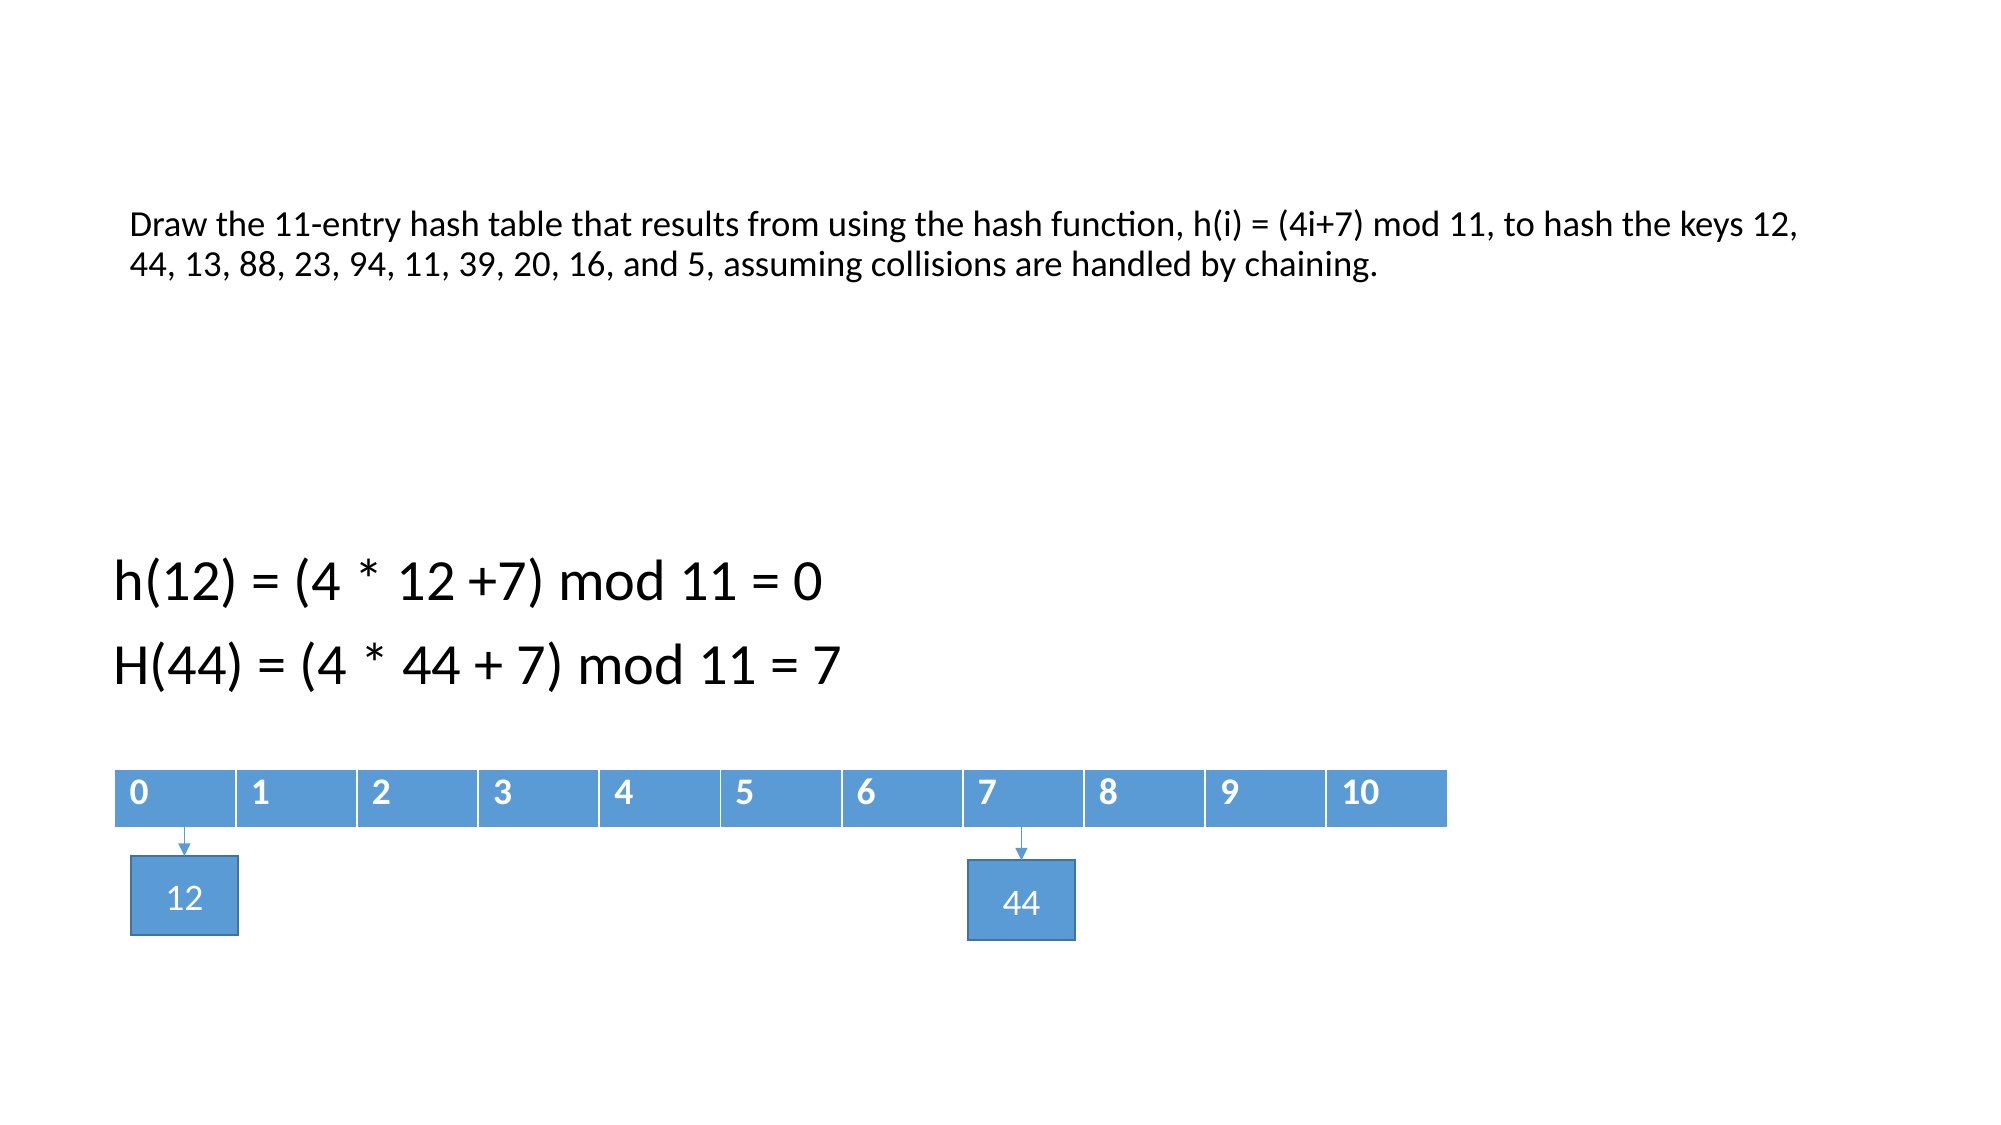

# Draw the 11-entry hash table that results from using the hash function, h(i) = (4i+7) mod 11, to hash the keys 12, 44, 13, 88, 23, 94, 11, 39, 20, 16, and 5, assuming collisions are handled by chaining.
h(12) = (4 * 12 +7) mod 11 = 0
H(44) = (4 * 44 + 7) mod 11 = 7

| 0 | 1 | 2 | 3 | 4 | 5 | 6 | 7 | 8 | 9 | 10 |
| --- | --- | --- | --- | --- | --- | --- | --- | --- | --- | --- |
12
44